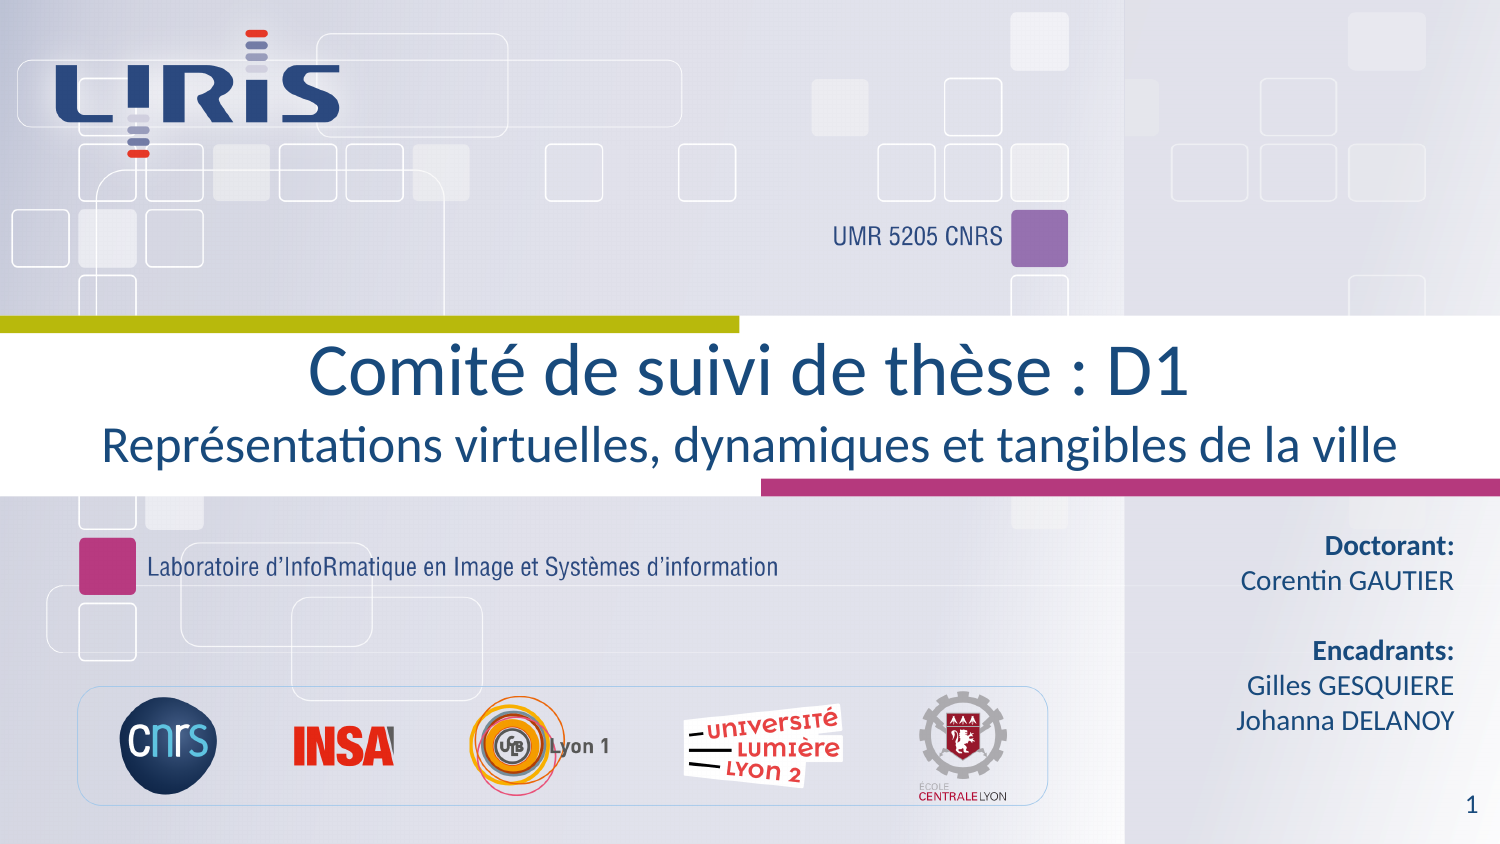

# Comité de suivi de thèse : D1
Représentations virtuelles, dynamiques et tangibles de la ville

Doctorant:
Corentin GAUTIER

Encadrants:
Gilles GESQUIERE
Johanna DELANOY
1